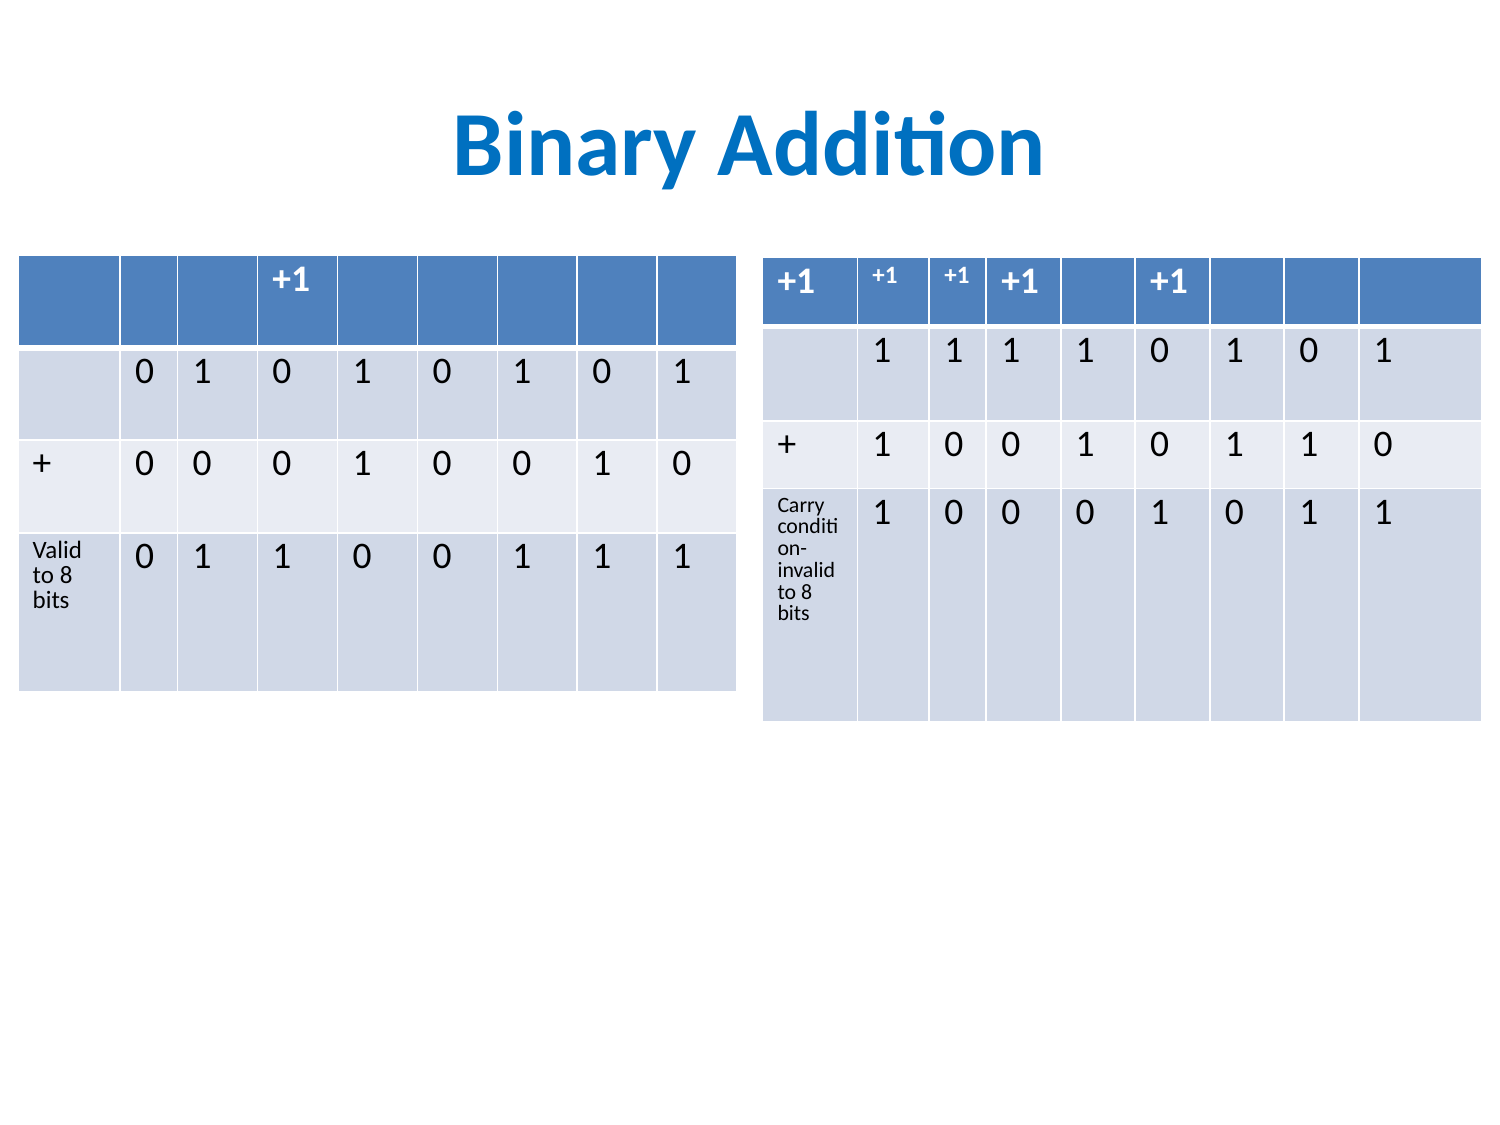

# Binary Addition
|  |  |  | +1 |  |  |  |  |  |
| --- | --- | --- | --- | --- | --- | --- | --- | --- |
|  | 0 | 1 | 0 | 1 | 0 | 1 | 0 | 1 |
| + | 0 | 0 | 0 | 1 | 0 | 0 | 1 | 0 |
| Valid to 8 bits | 0 | 1 | 1 | 0 | 0 | 1 | 1 | 1 |
| +1 | +1 | +1 | +1 |  | +1 |  |  |  |
| --- | --- | --- | --- | --- | --- | --- | --- | --- |
|  | 1 | 1 | 1 | 1 | 0 | 1 | 0 | 1 |
| + | 1 | 0 | 0 | 1 | 0 | 1 | 1 | 0 |
| Carry condition-invalid to 8 bits | 1 | 0 | 0 | 0 | 1 | 0 | 1 | 1 |